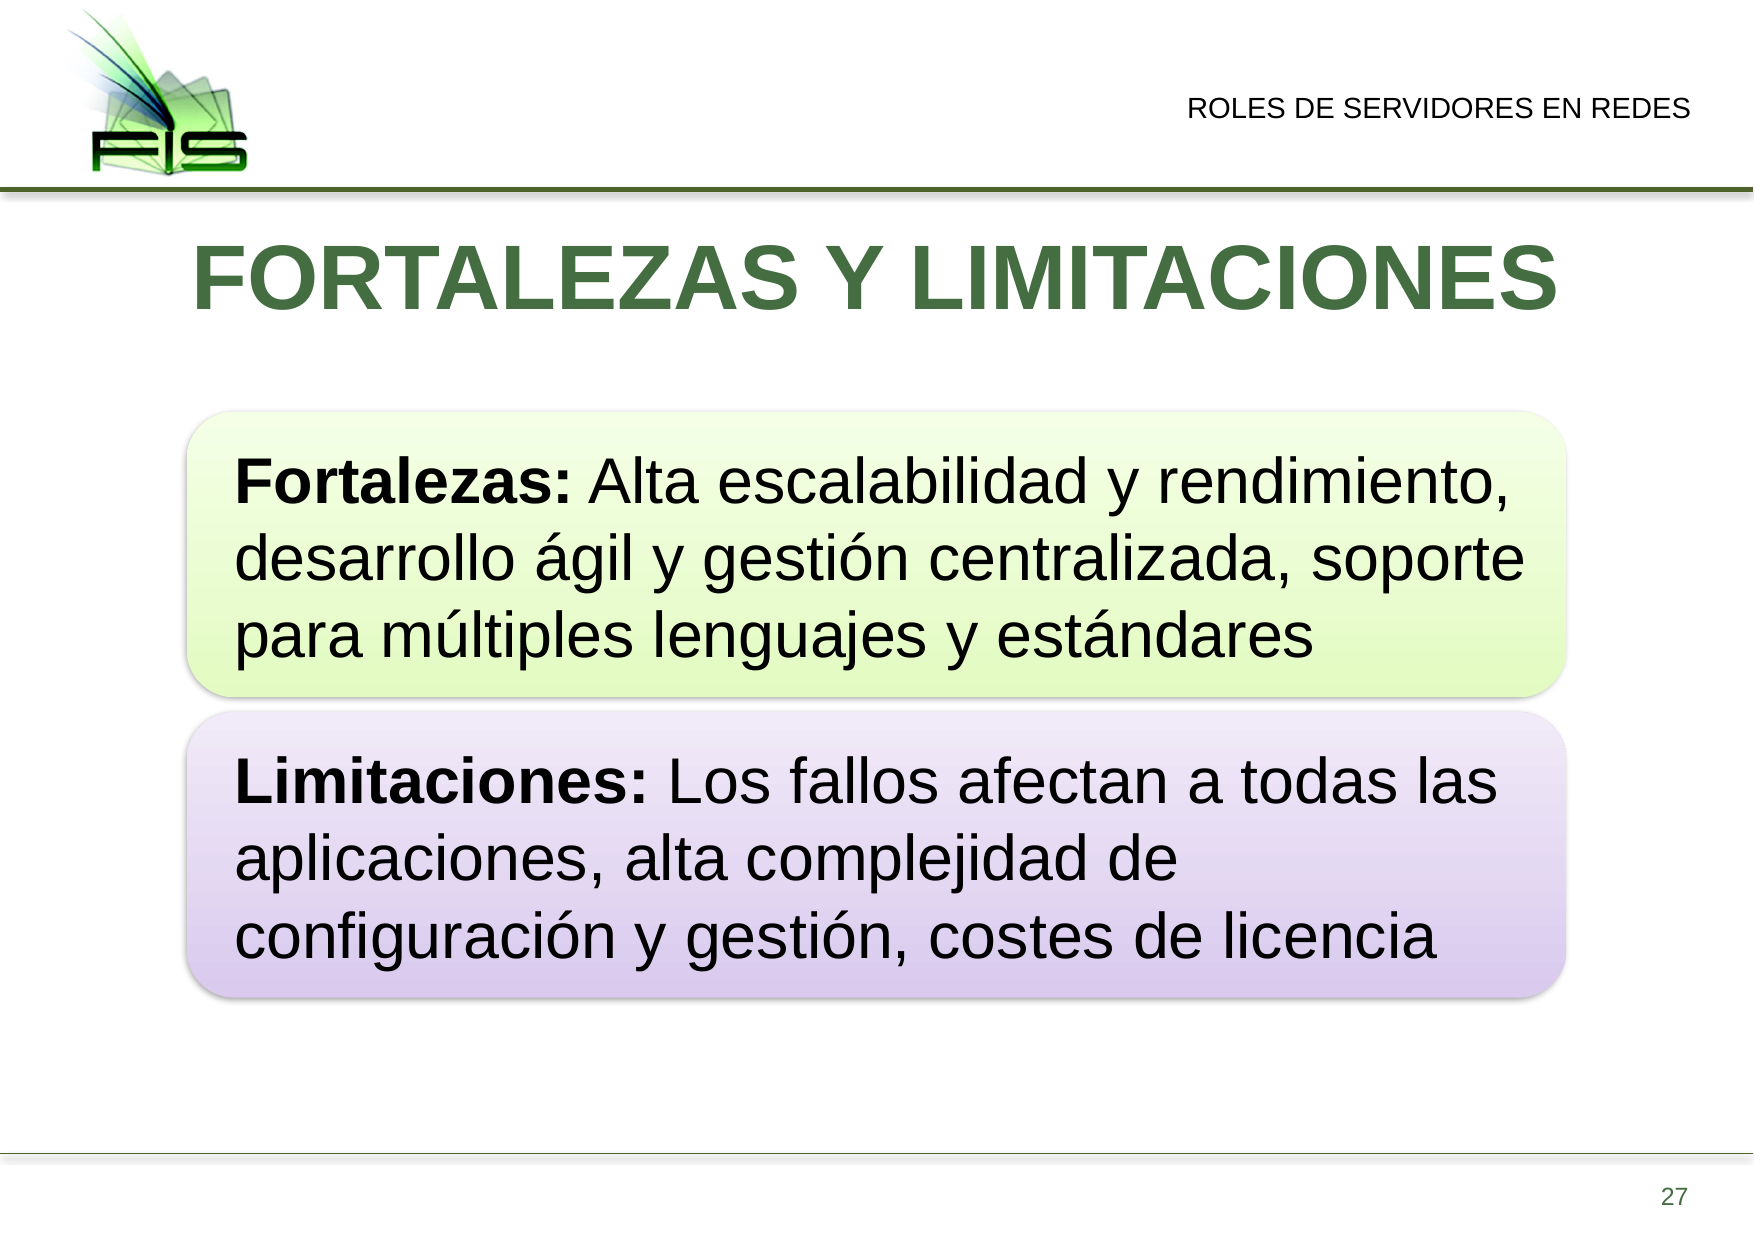

ROLES DE SERVIDORES EN REDES

FORTALEZAS Y LIMITACIONES
Fortalezas: Alta escalabilidad y rendimiento, desarrollo ágil y gestión centralizada, soporte para múltiples lenguajes y estándares
Limitaciones: Los fallos afectan a todas las aplicaciones, alta complejidad de configuración y gestión, costes de licencia
27